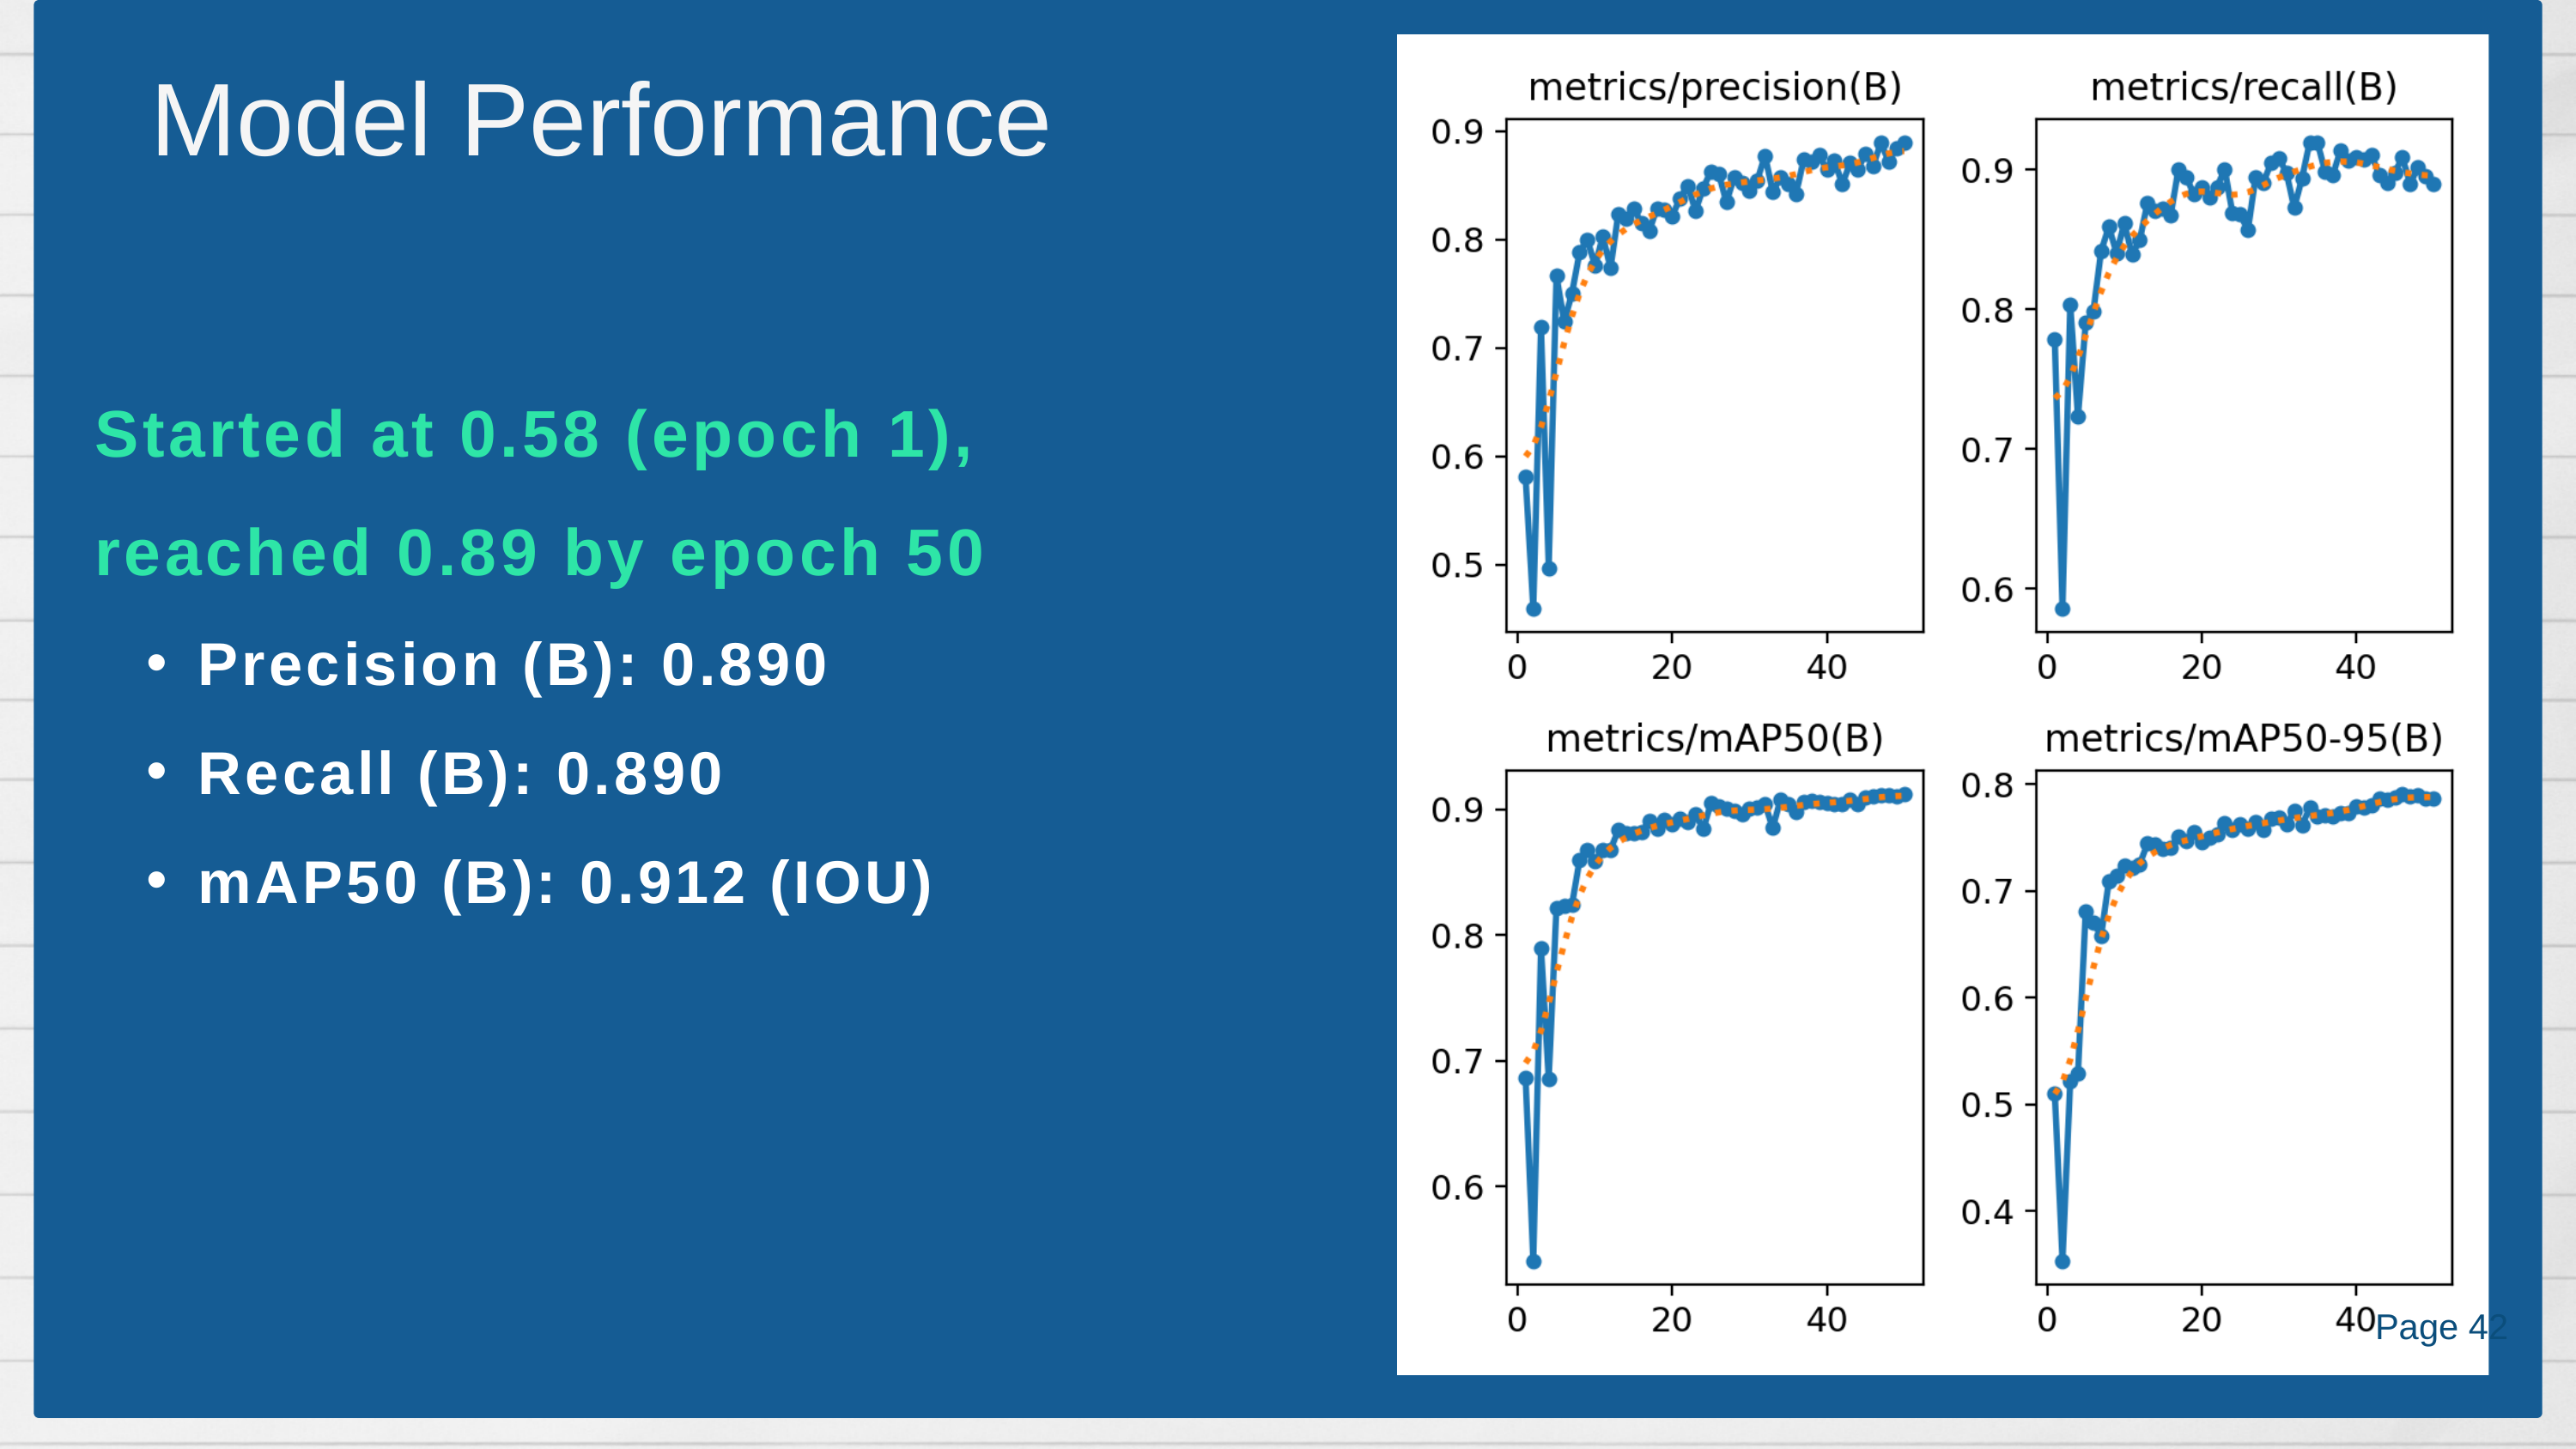

Model Performance

Started at 0.58 (epoch 1), reached 0.89 by epoch 50
Precision (B): 0.890
Recall (B): 0.890
mAP50 (B): 0.912 (IOU)

Page 42